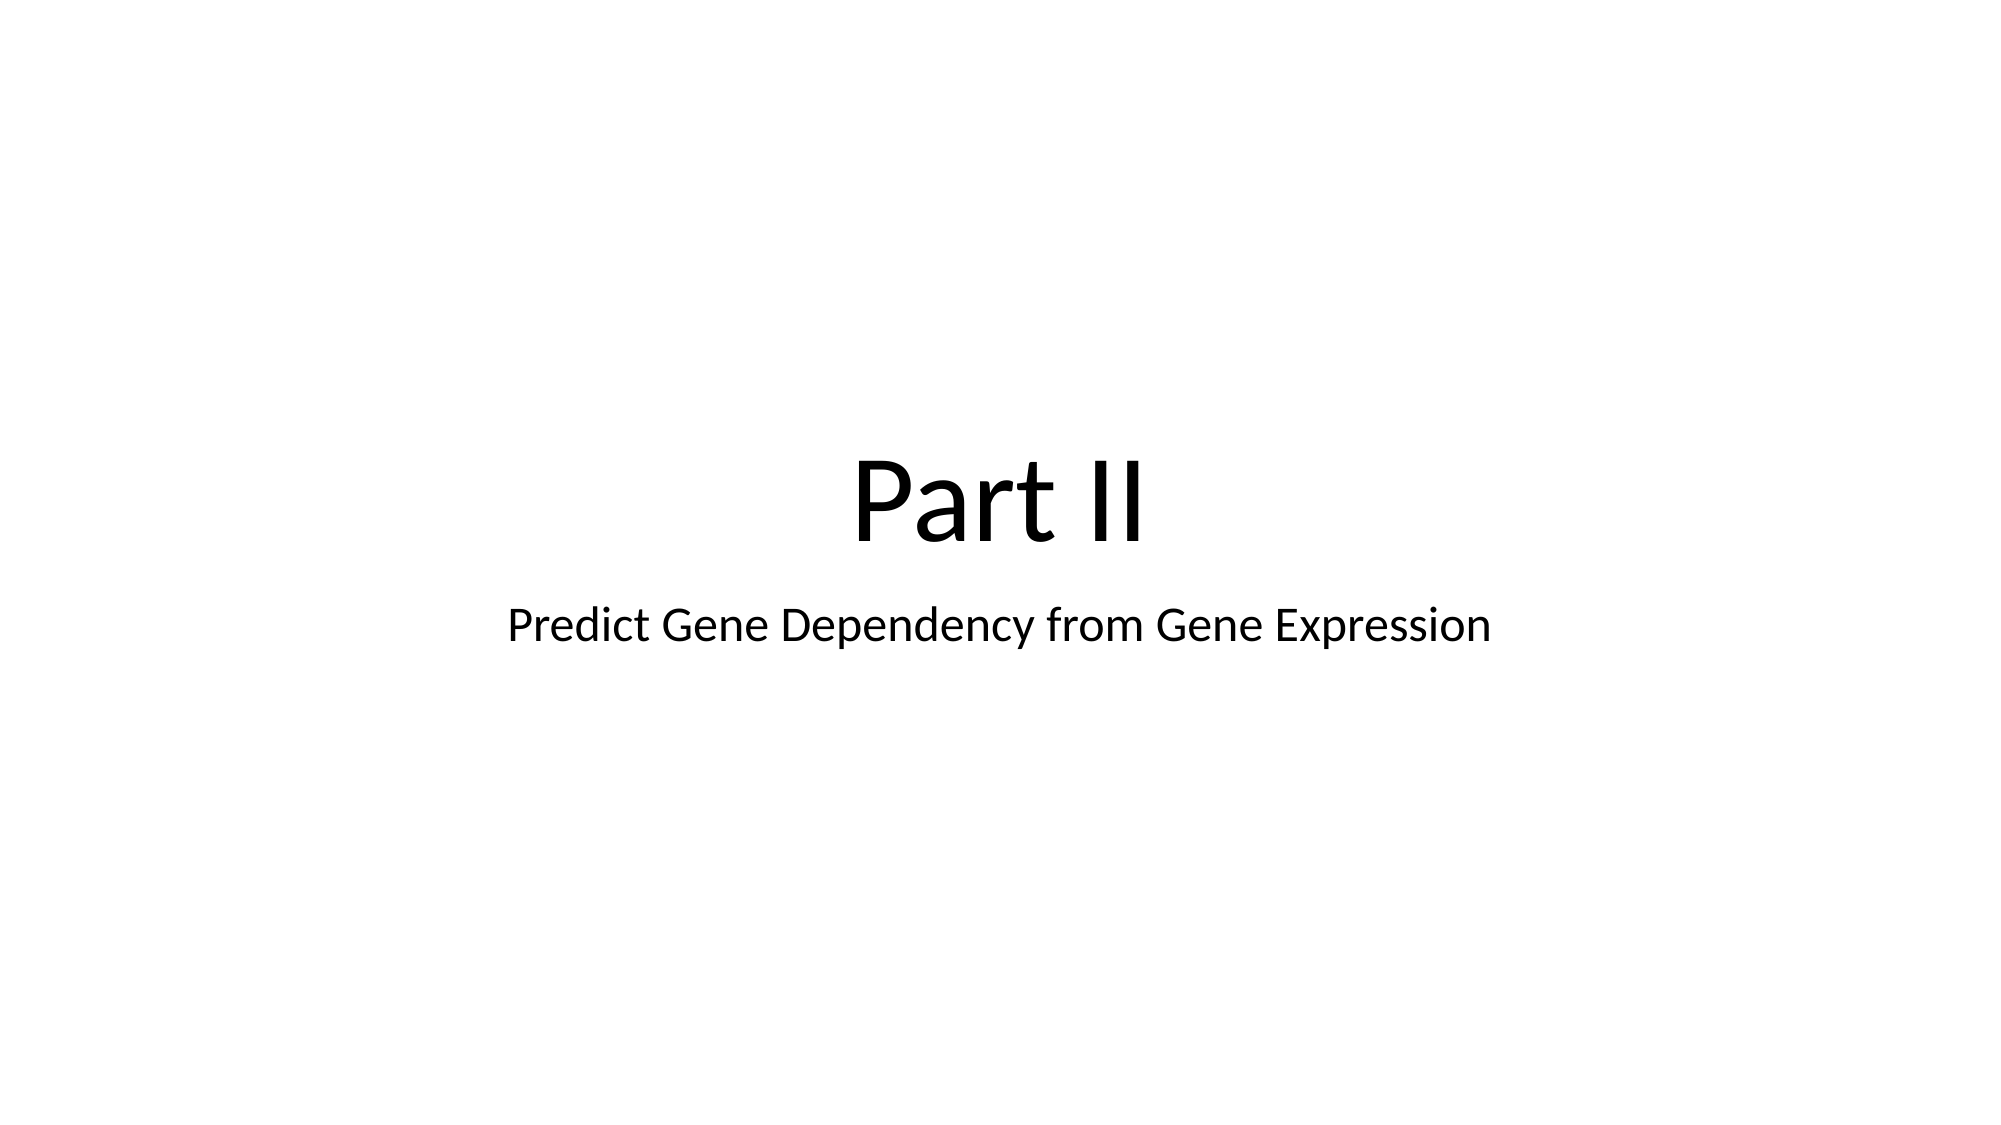

# Part II
Predict Gene Dependency from Gene Expression